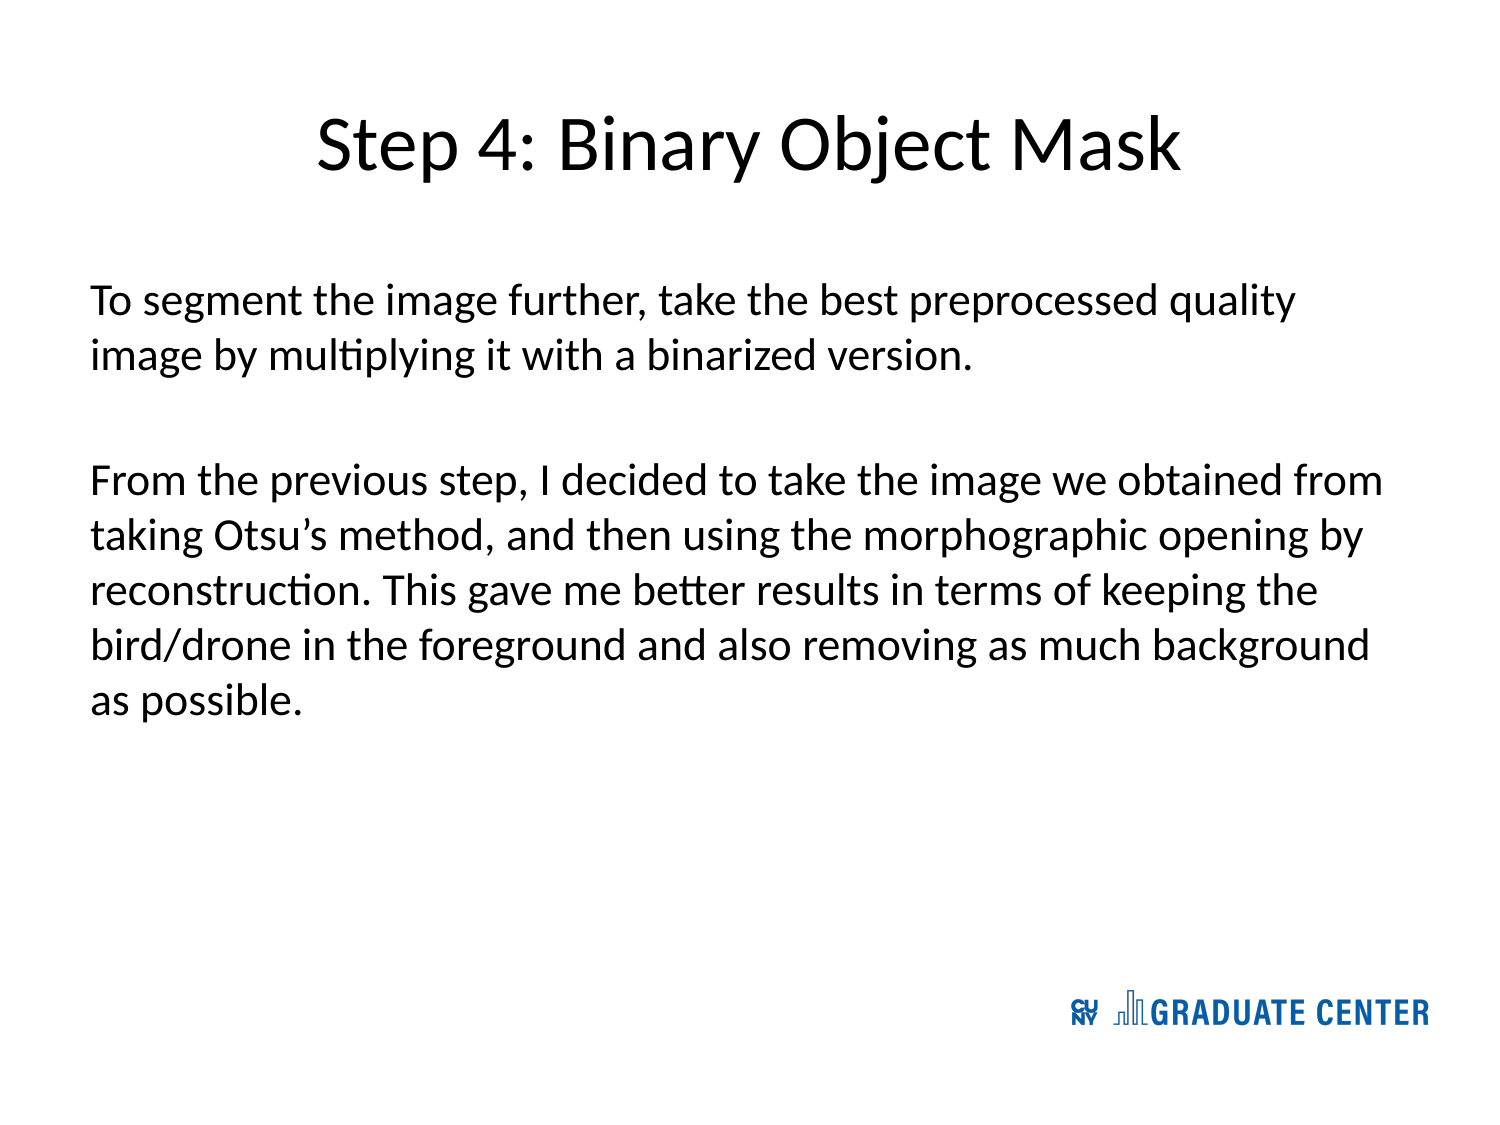

# Step 4: Binary Object Mask
To segment the image further, take the best preprocessed quality image by multiplying it with a binarized version.

From the previous step, I decided to take the image we obtained from taking Otsu’s method, and then using the morphographic opening by reconstruction. This gave me better results in terms of keeping the bird/drone in the foreground and also removing as much background as possible.